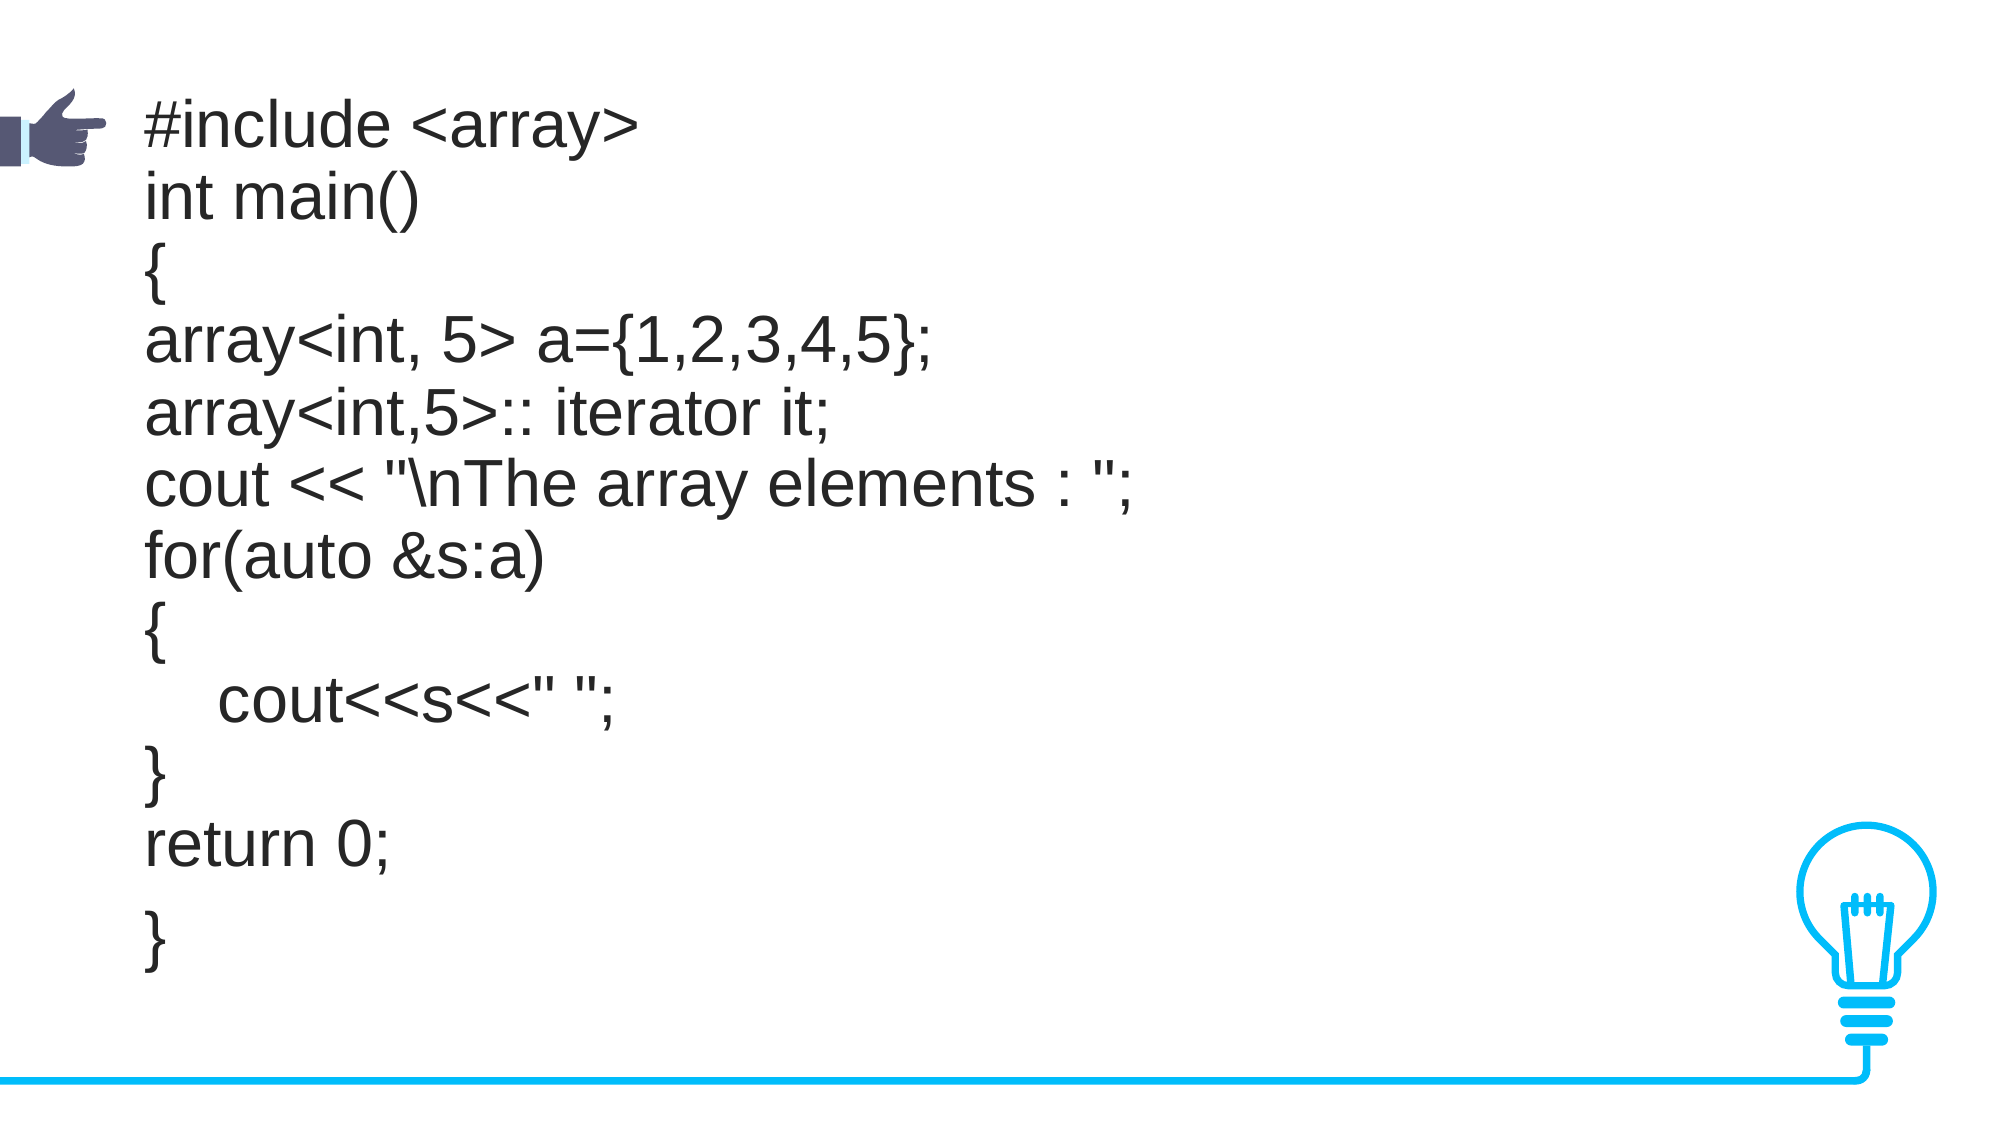

#include <array>
int main()
{
array<int, 5> a={1,2,3,4,5};
array<int,5>:: iterator it;
cout << "\nThe array elements : ";
for(auto &s:a)
{
    cout<<s<<" ";
}
return 0;
}